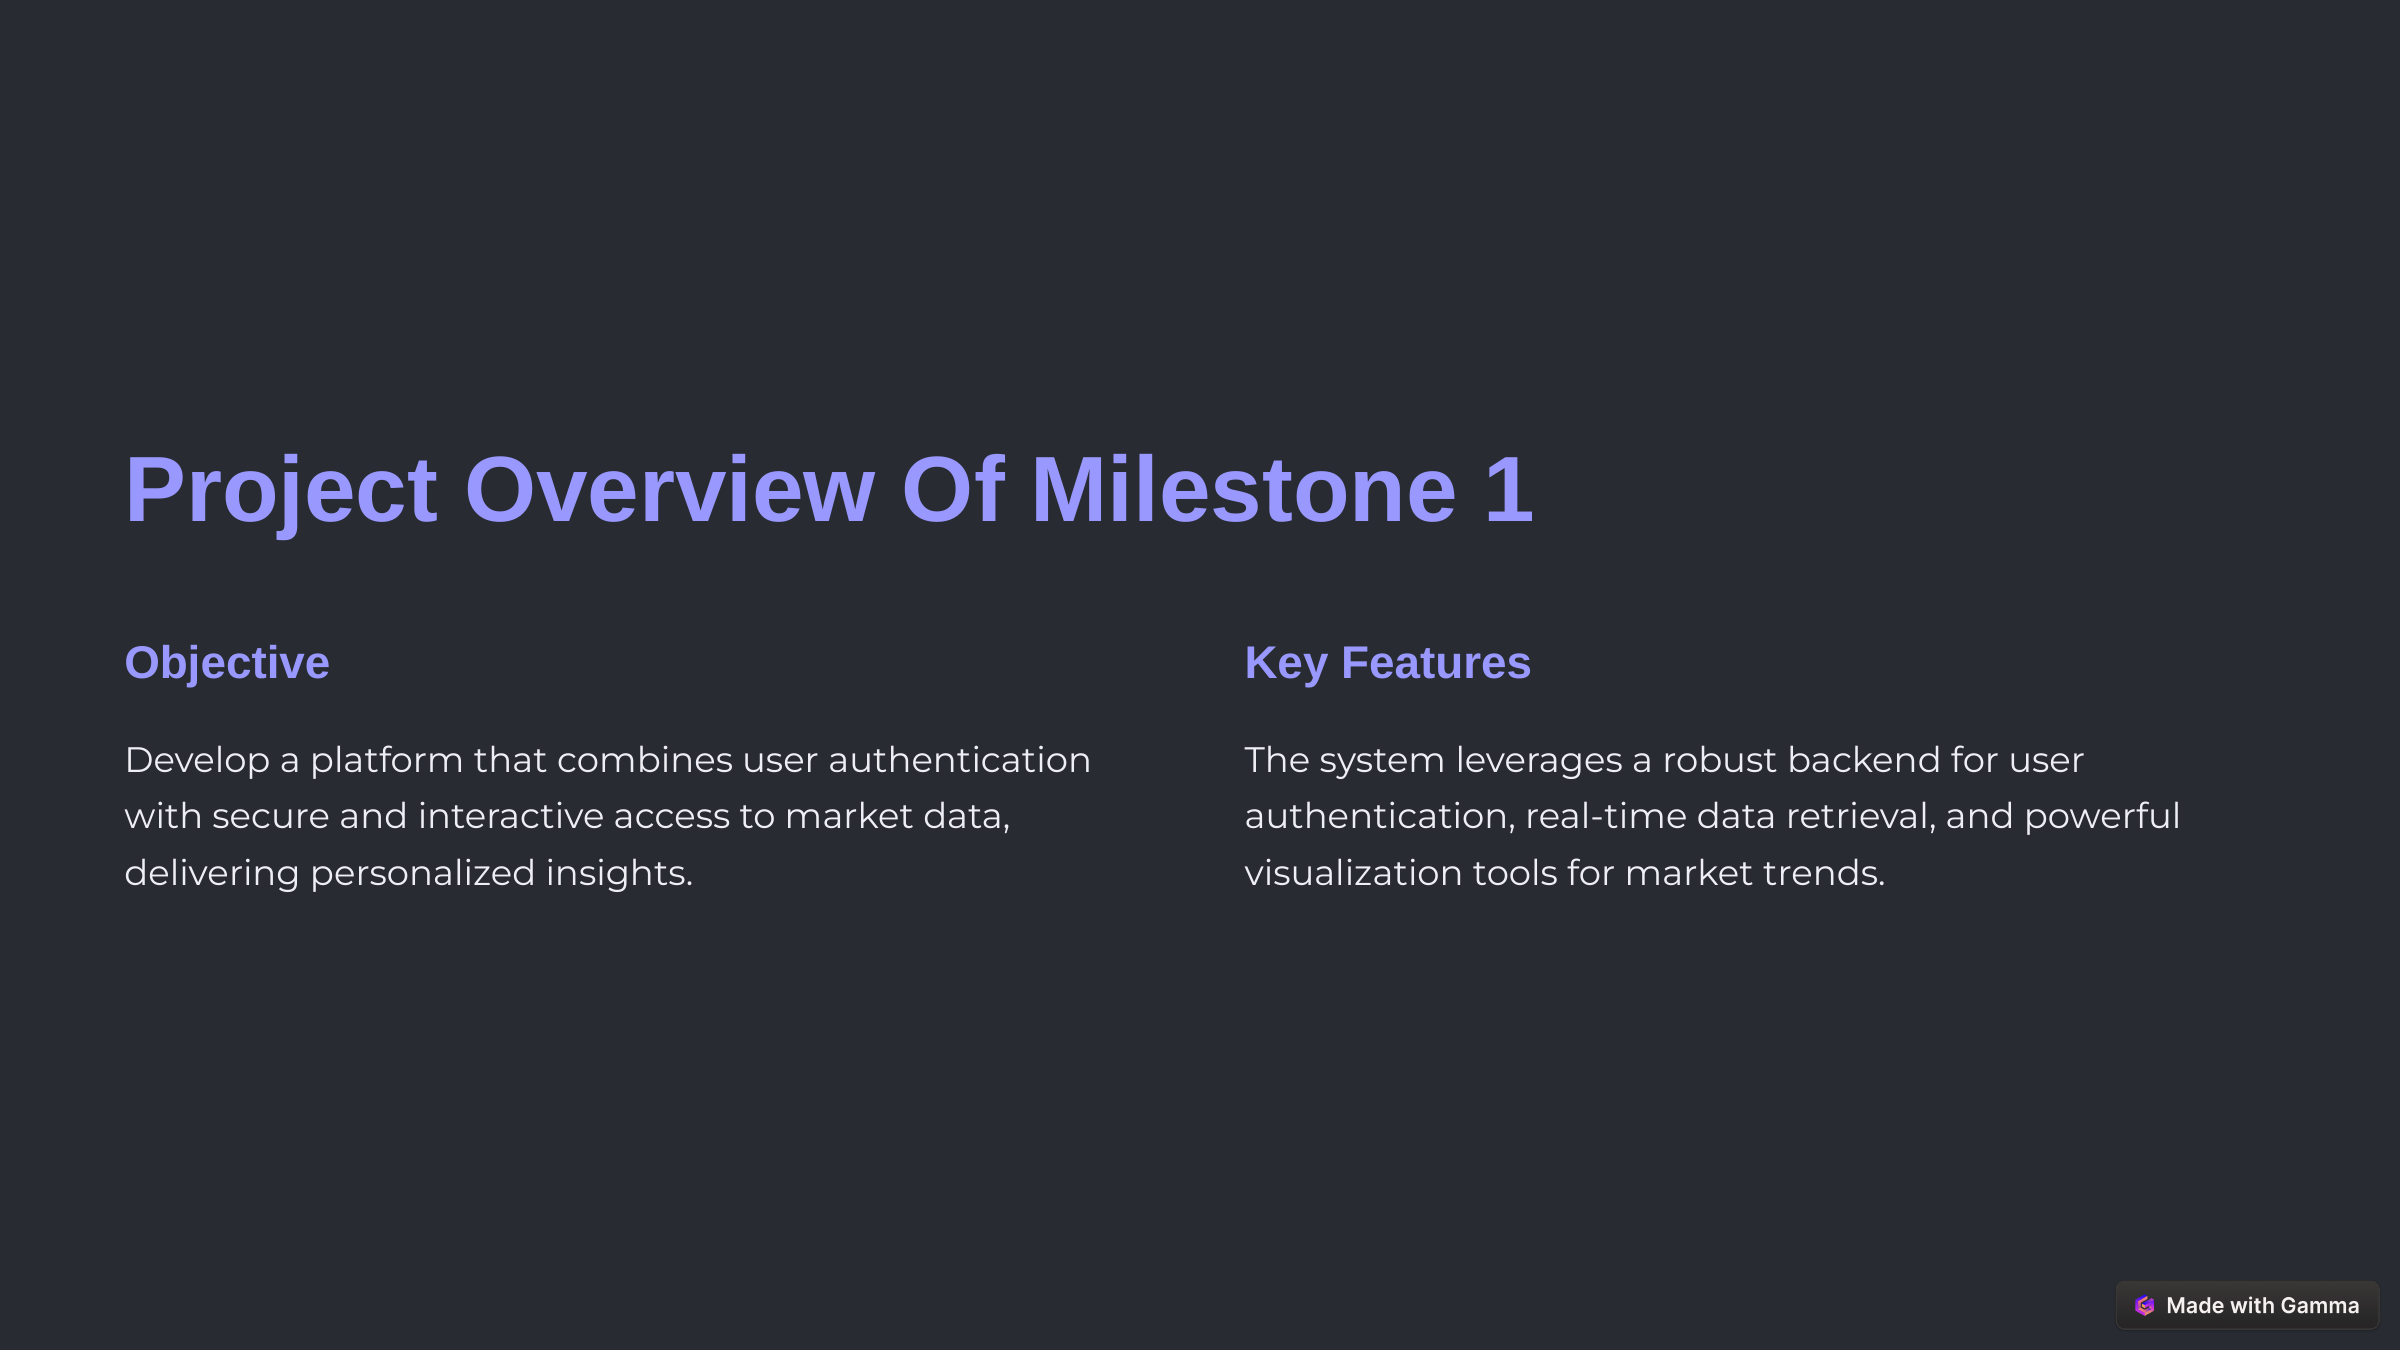

Project Overview Of Milestone 1
Objective
Key Features
Develop a platform that combines user authentication with secure and interactive access to market data, delivering personalized insights.
The system leverages a robust backend for user authentication, real-time data retrieval, and powerful visualization tools for market trends.